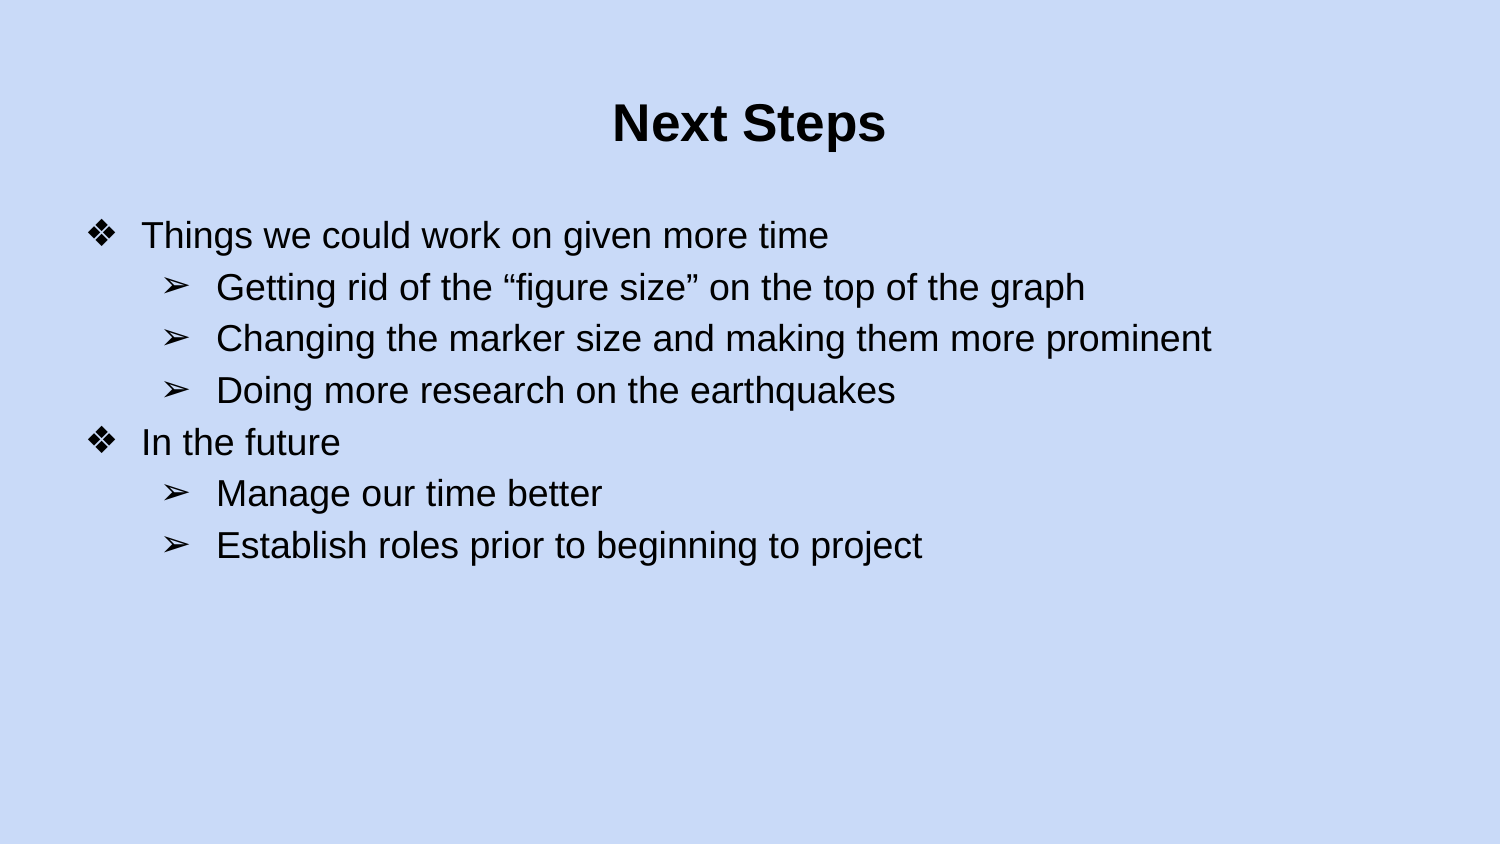

# Next Steps
Things we could work on given more time
Getting rid of the “figure size” on the top of the graph
Changing the marker size and making them more prominent
Doing more research on the earthquakes
In the future
Manage our time better
Establish roles prior to beginning to project